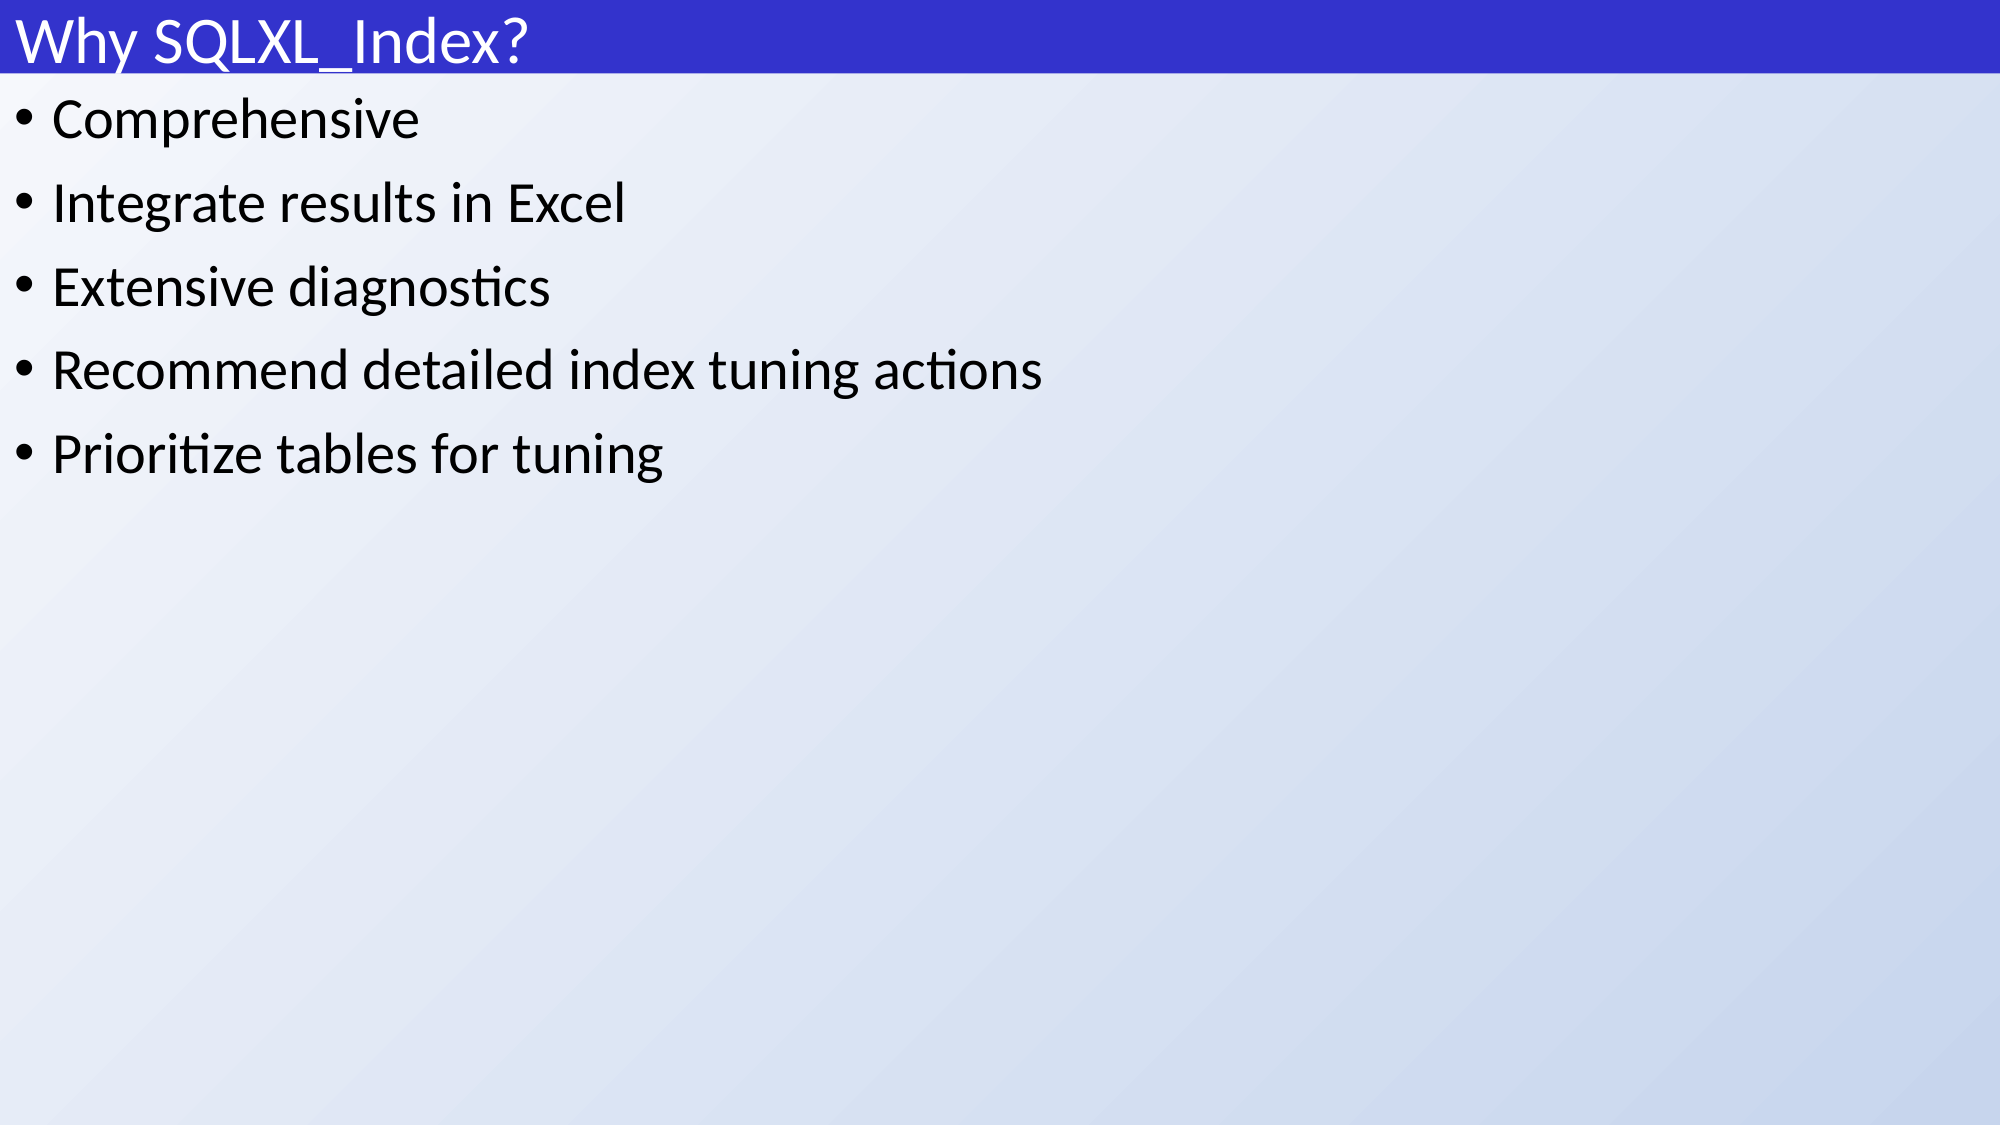

# Why SQLXL_Index?
Comprehensive
Integrate results in Excel
Extensive diagnostics
Recommend detailed index tuning actions
Prioritize tables for tuning